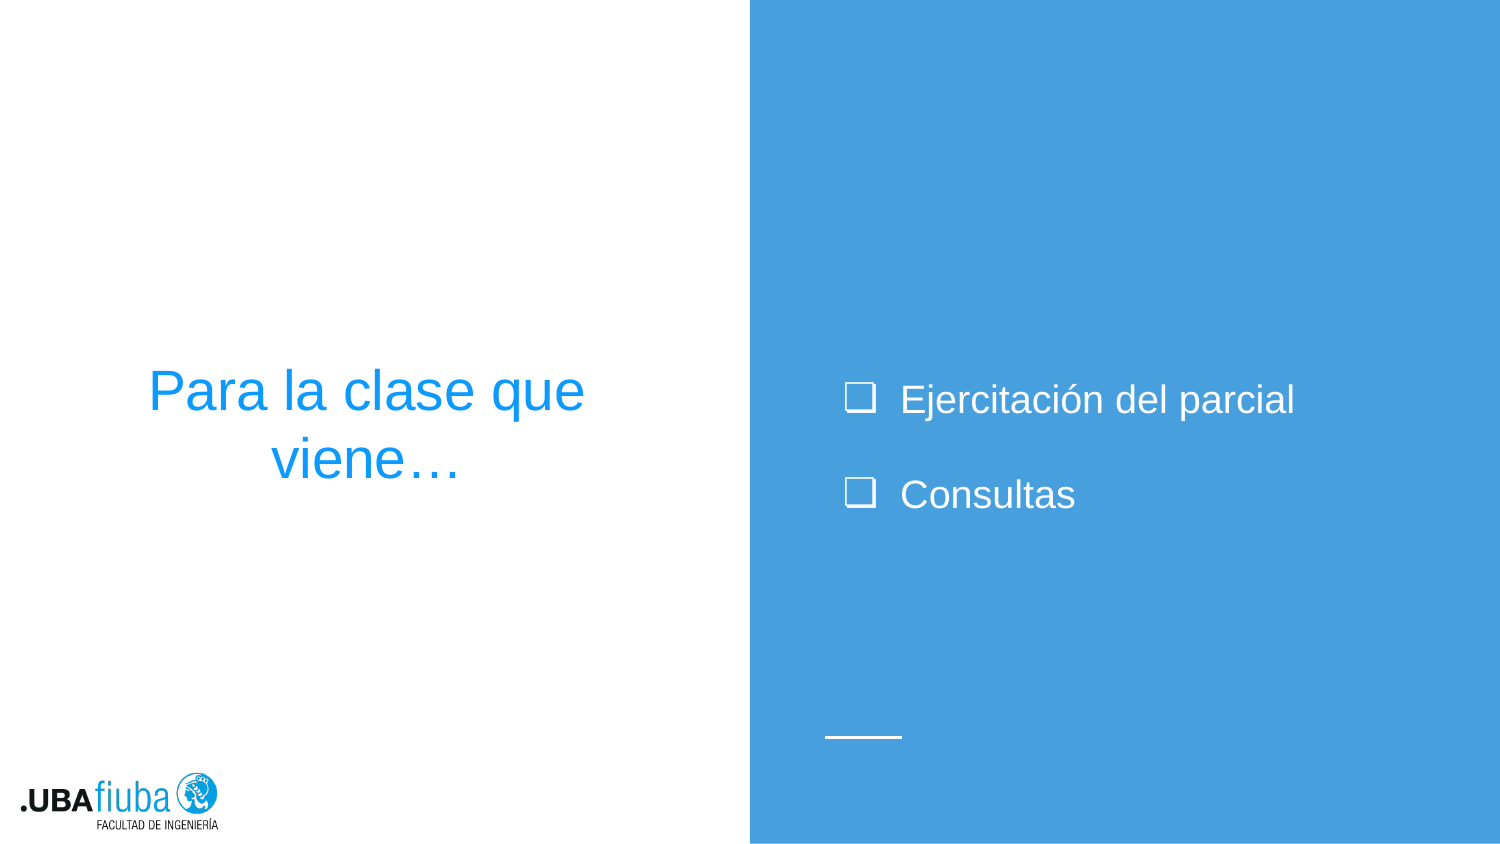

Ejercitación del parcial
Consultas
# Para la clase que viene…